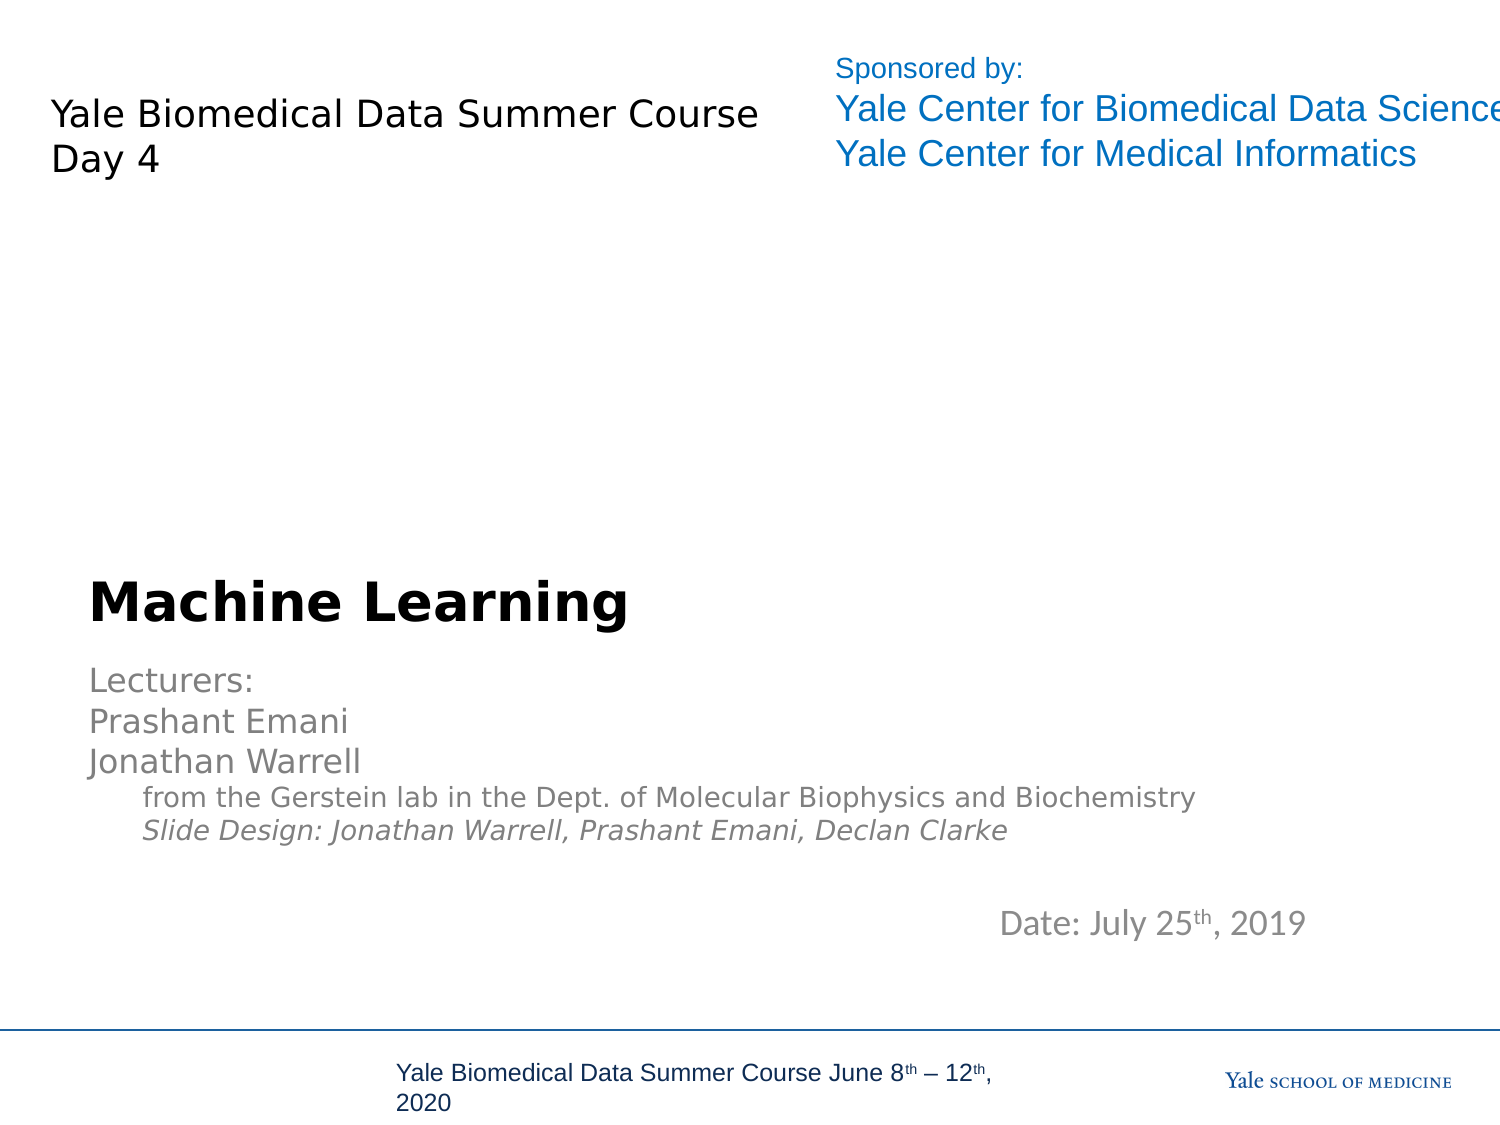

Sponsored by:
Yale Center for Biomedical Data Science
Yale Center for Medical Informatics
Yale Biomedical Data Summer Course
Day 4
# Machine Learning
Lecturers:
Prashant Emani
Jonathan Warrell
from the Gerstein lab in the Dept. of Molecular Biophysics and Biochemistry
Slide Design: Jonathan Warrell, Prashant Emani, Declan Clarke

Date: July 25th, 2019
Yale Biomedical Data Summer Course June 8th – 12th, 2020